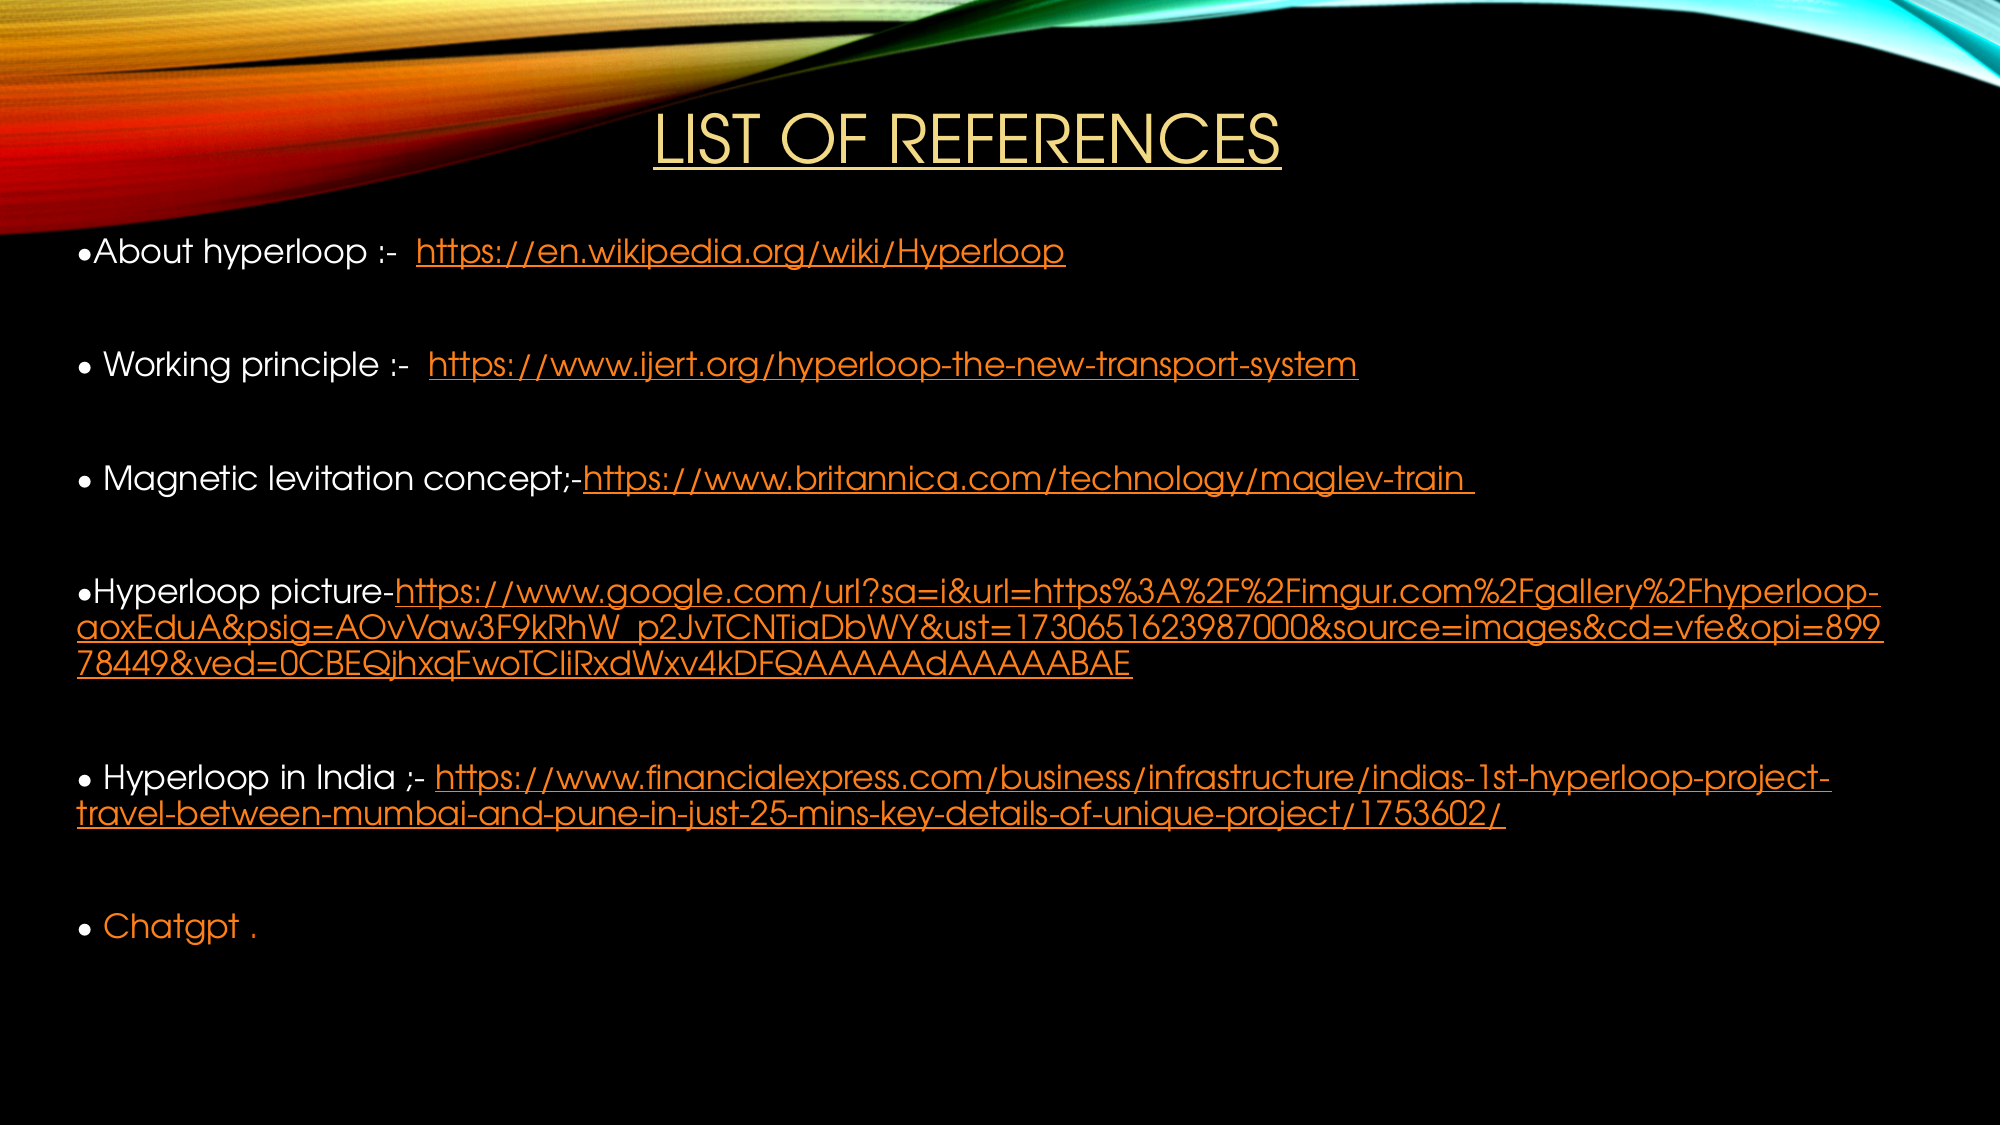

# LIST OF REFERENCES
•About hyperloop :-  https://en.wikipedia.org/wiki/Hyperloop

• Working principle :-  https://www.ijert.org/hyperloop-the-new-transport-system

• Magnetic levitation concept;-https://www.britannica.com/technology/maglev-train

•Hyperloop picture-https://www.google.com/url?sa=i&url=https%3A%2F%2Fimgur.com%2Fgallery%2Fhyperloop-aoxEduA&psig=AOvVaw3F9kRhW_p2JvTCNTiaDbWY&ust=1730651623987000&source=images&cd=vfe&opi=89978449&ved=0CBEQjhxqFwoTCIiRxdWxv4kDFQAAAAAdAAAAABAE

• Hyperloop in India ;- https://www.financialexpress.com/business/infrastructure/indias-1st-hyperloop-project-travel-between-mumbai-and-pune-in-just-25-mins-key-details-of-unique-project/1753602/

• Chatgpt .